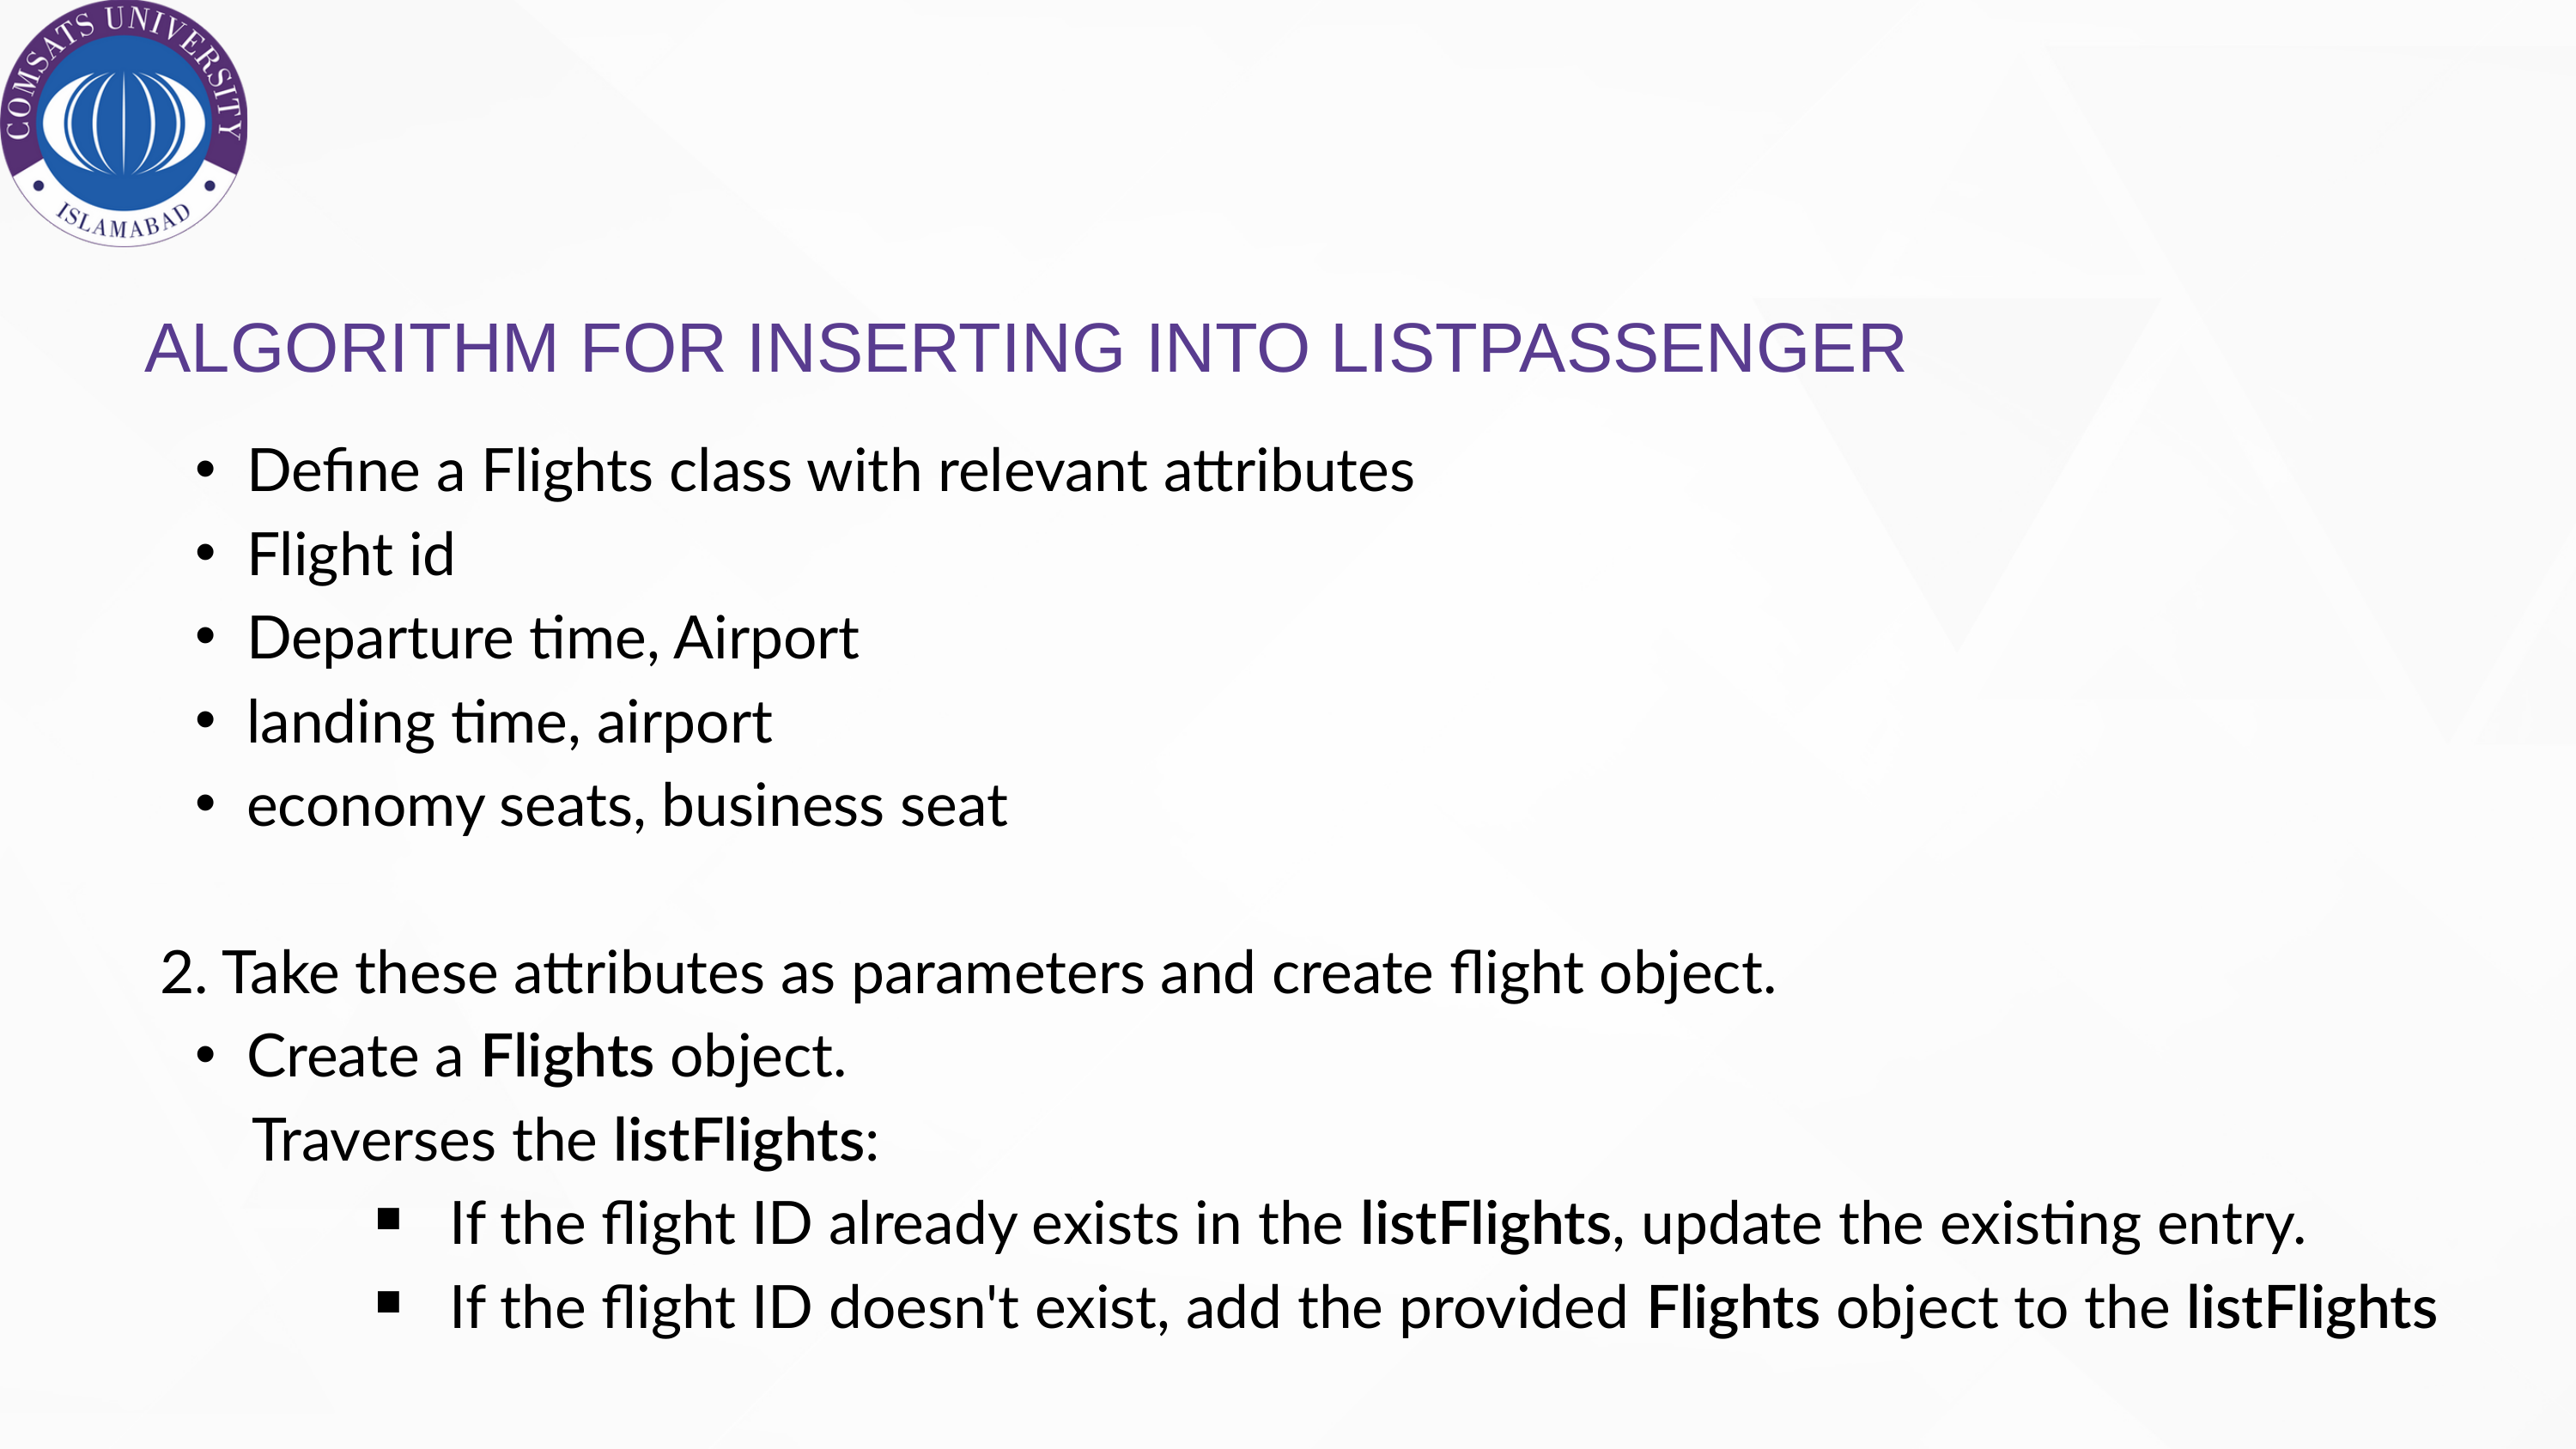

ALGORITHM FOR INSERTING INTO LISTPASSENGER

Define a Flights class with relevant attributes
Flight id
Departure time, Airport
landing time, airport
economy seats, business seat

 2. Take these attributes as parameters and create flight object.
Create a Flights object.
       Traverses the listFlights:
If the flight ID already exists in the listFlights, update the existing entry.
If the flight ID doesn't exist, add the provided Flights object to the listFlights